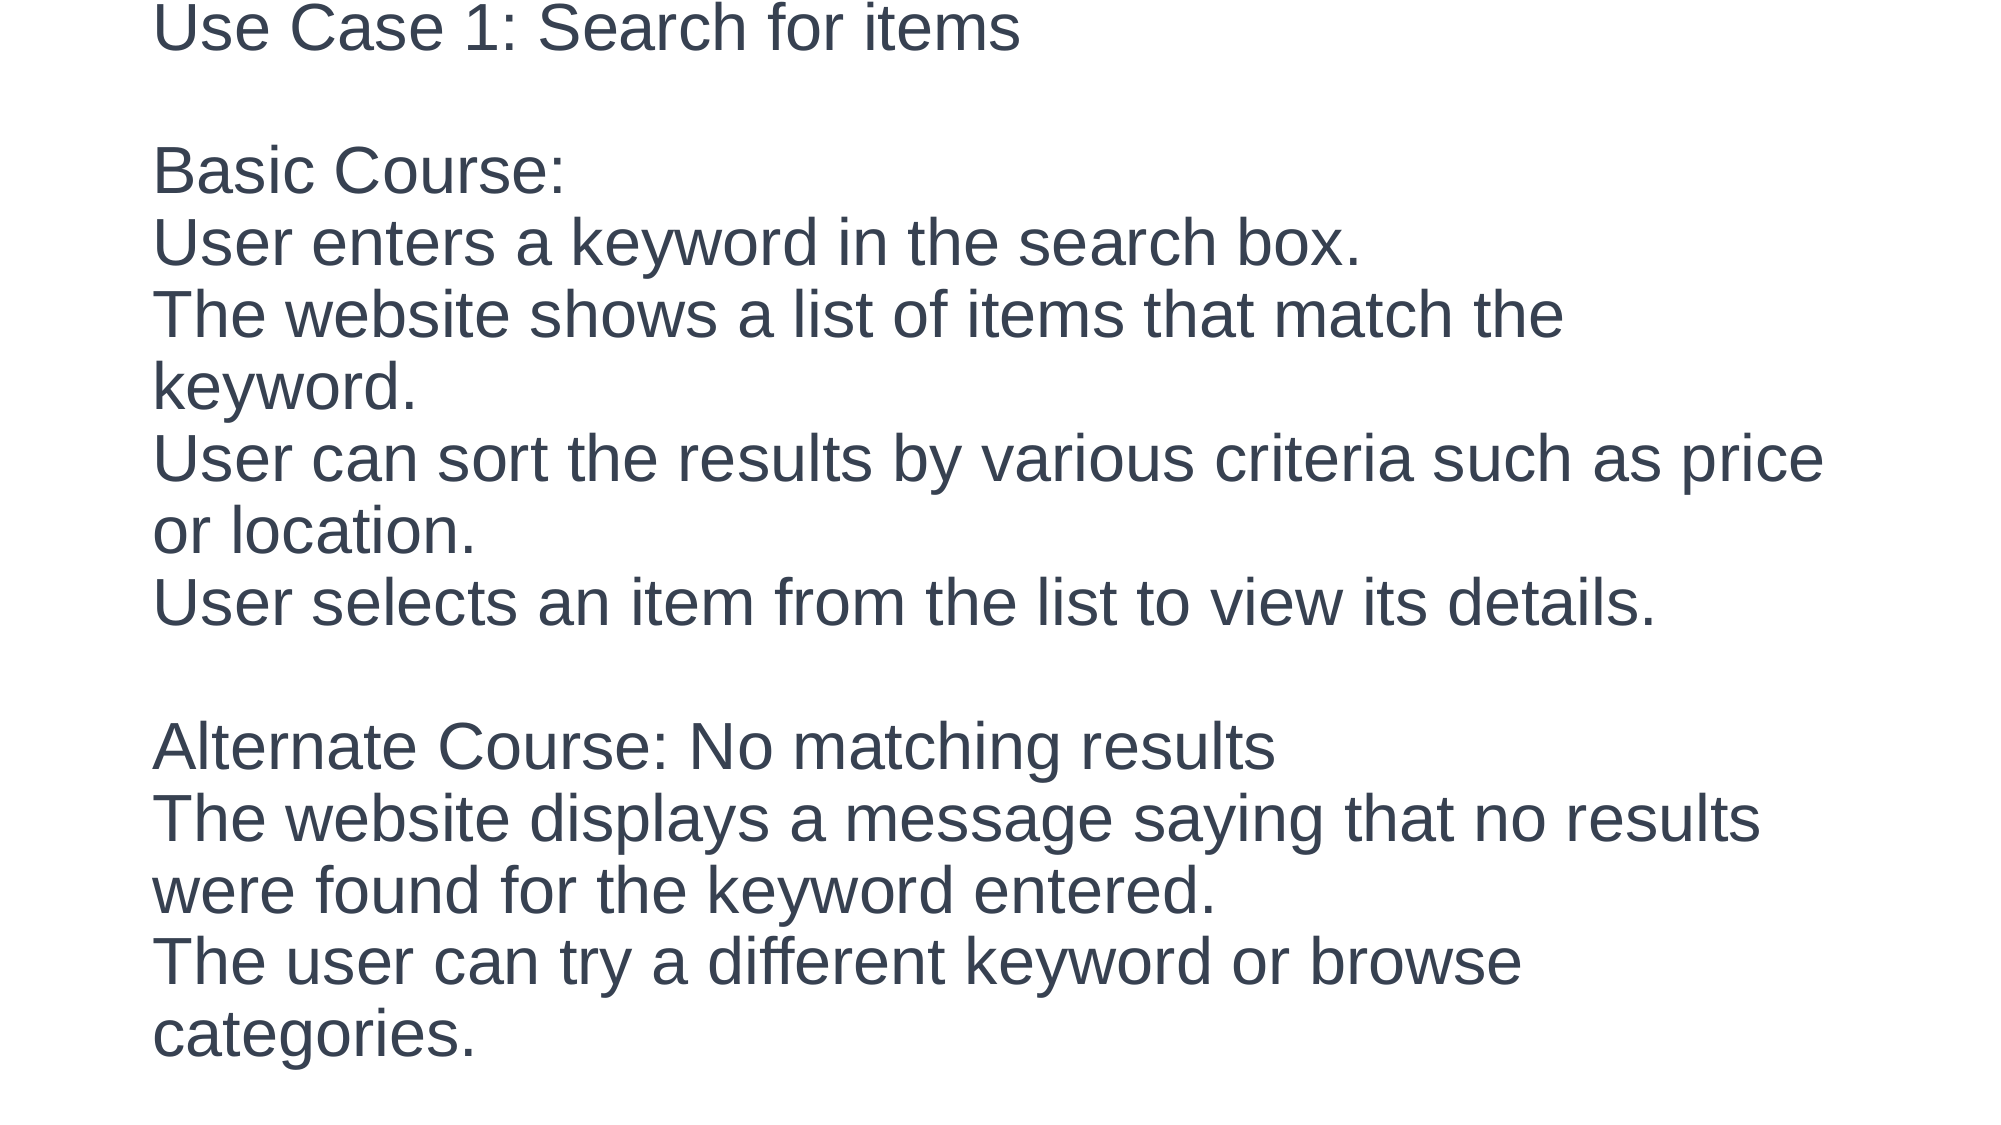

# Use Case 1: Search for items Basic Course: User enters a keyword in the search box. The website shows a list of items that match the keyword. User can sort the results by various criteria such as price or location. User selects an item from the list to view its details. Alternate Course: No matching results The website displays a message saying that no results were found for the keyword entered. The user can try a different keyword or browse categories.